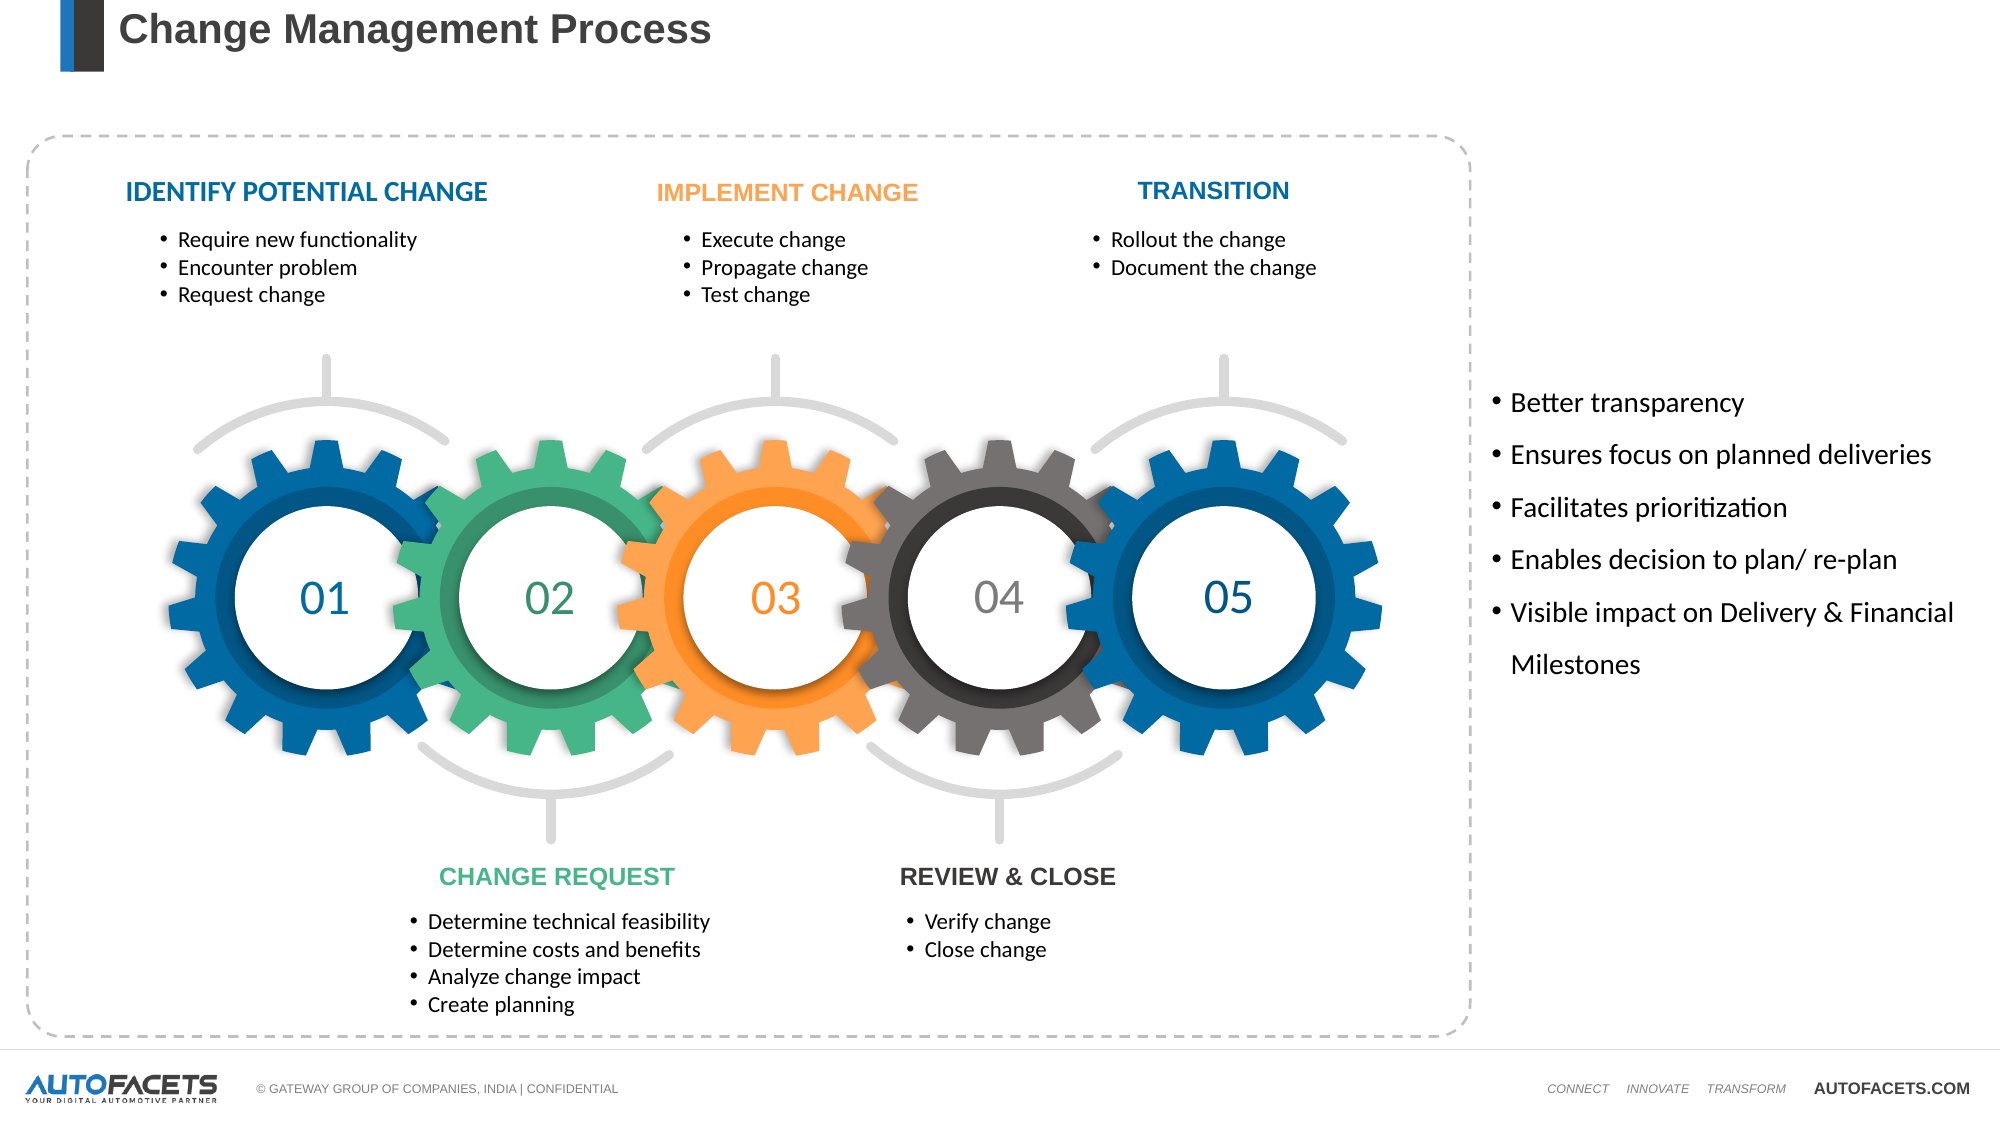

Change Management Process

IDENTIFY POTENTIAL CHANGE
Require new functionality
Encounter problem
Request change
TRANSITION
Rollout the change
Document the change
IMPLEMENT CHANGE
Execute change
Propagate change
Test change

04
05
01
02
03
Better transparency
Ensures focus on planned deliveries
Facilitates prioritization
Enables decision to plan/ re-plan
Visible impact on Delivery & Financial Milestones
REVIEW & CLOSE
Verify change
Close change
CHANGE REQUEST
Determine technical feasibility
Determine costs and benefits
Analyze change impact
Create planning